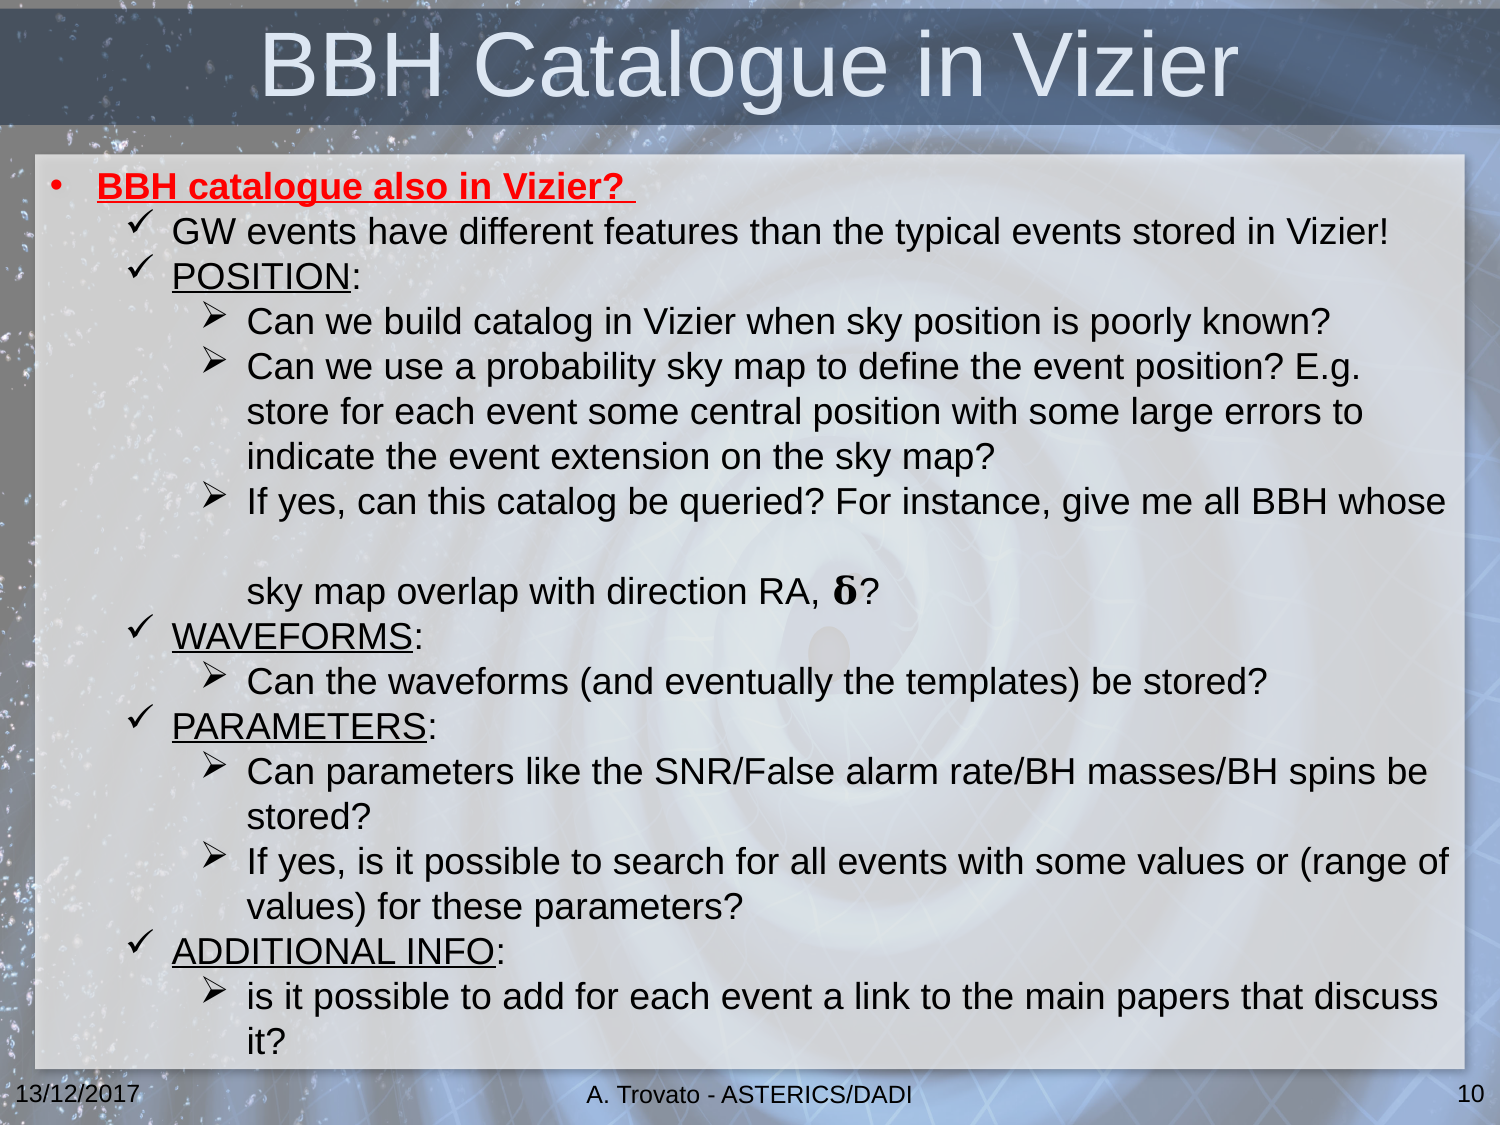

# BBH Catalogue in Vizier
BBH catalogue also in Vizier?
GW events have different features than the typical events stored in Vizier!
POSITION:
Can we build catalog in Vizier when sky position is poorly known?
Can we use a probability sky map to define the event position? E.g. store for each event some central position with some large errors to indicate the event extension on the sky map?
If yes, can this catalog be queried? For instance, give me all BBH whose
sky map overlap with direction RA, 𝛅?
WAVEFORMS:
Can the waveforms (and eventually the templates) be stored?
PARAMETERS:
Can parameters like the SNR/False alarm rate/BH masses/BH spins be stored?
If yes, is it possible to search for all events with some values or (range of values) for these parameters?
ADDITIONAL INFO:
is it possible to add for each event a link to the main papers that discuss it?
13/12/2017
10
A. Trovato - ASTERICS/DADI